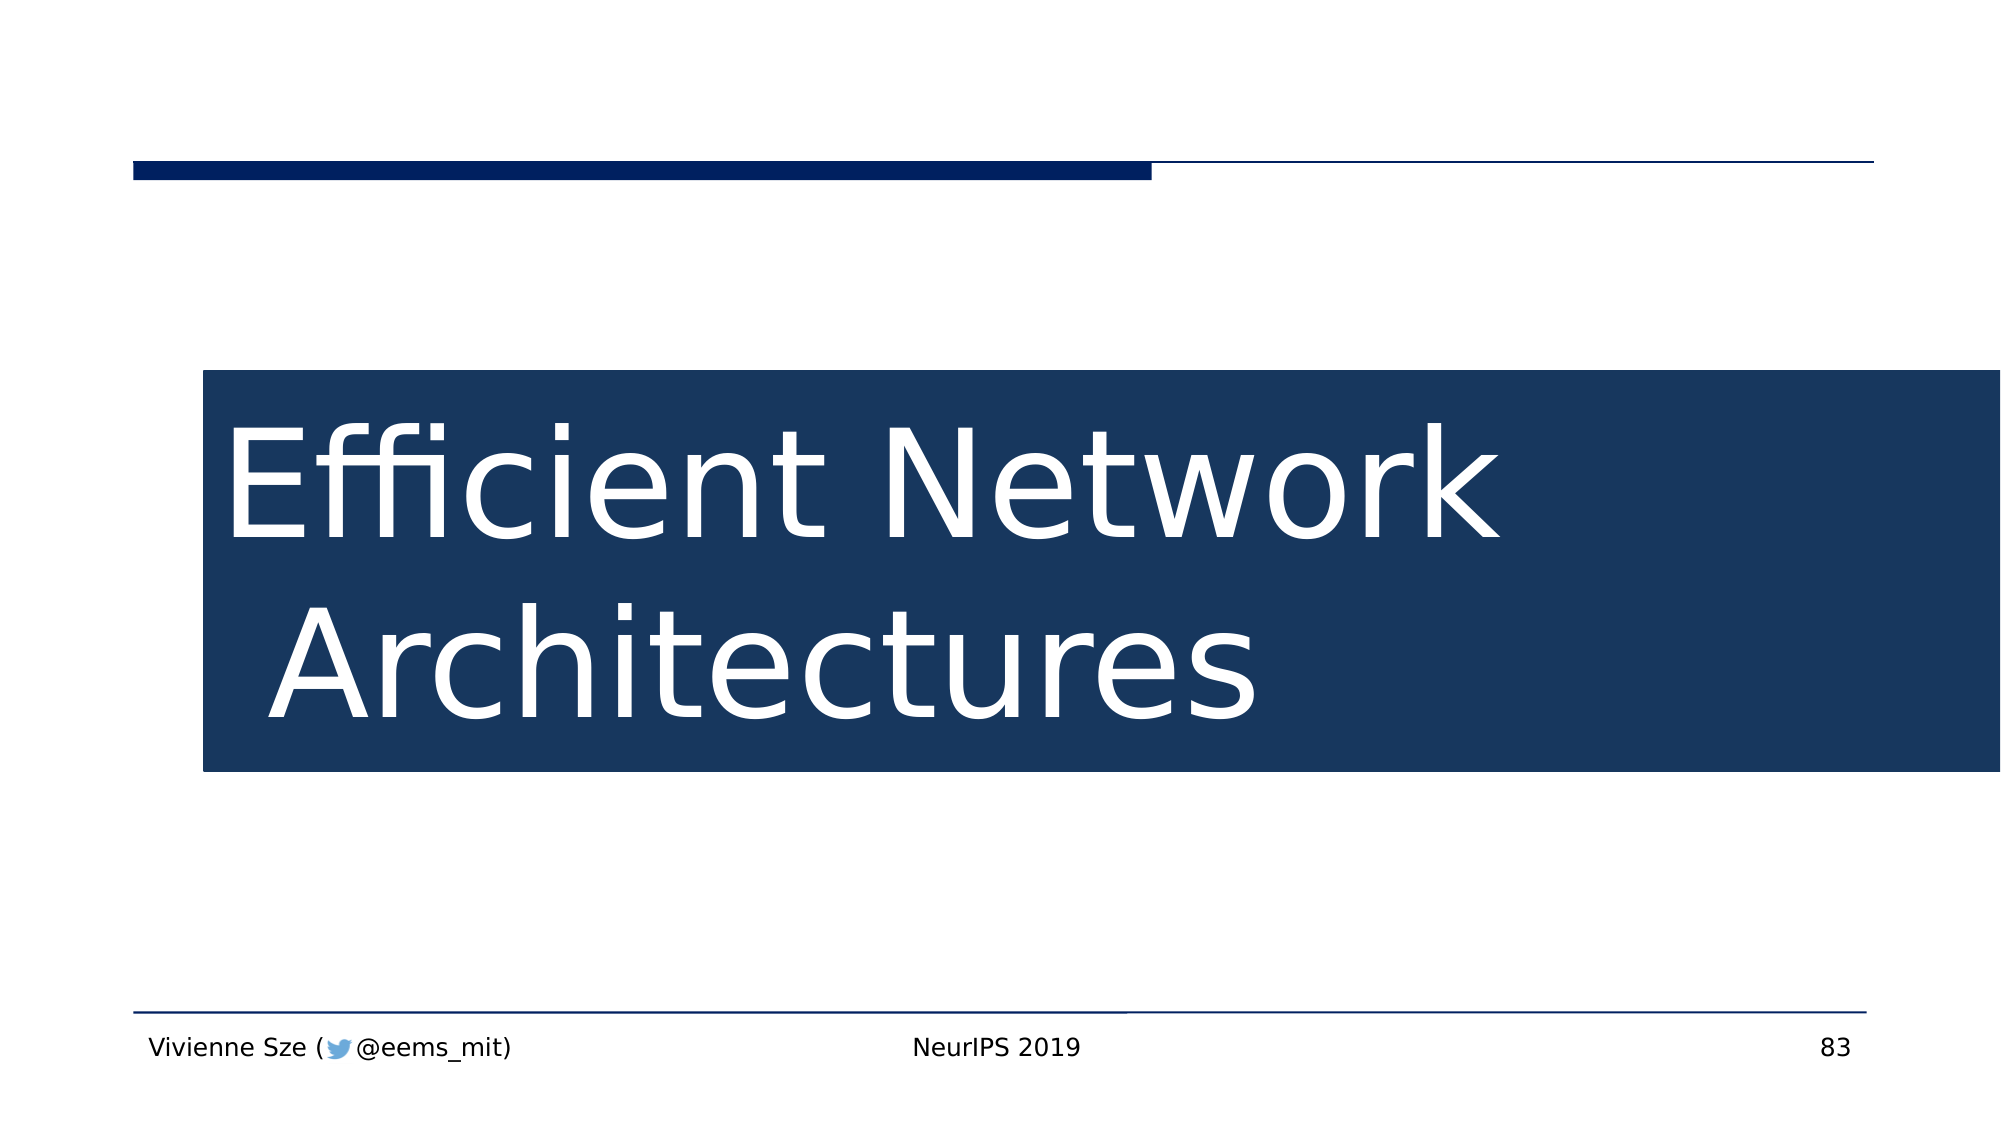

# Efficient Network  Architectures
Vivienne Sze (
@eems_mit)
NeurIPS 2019
83